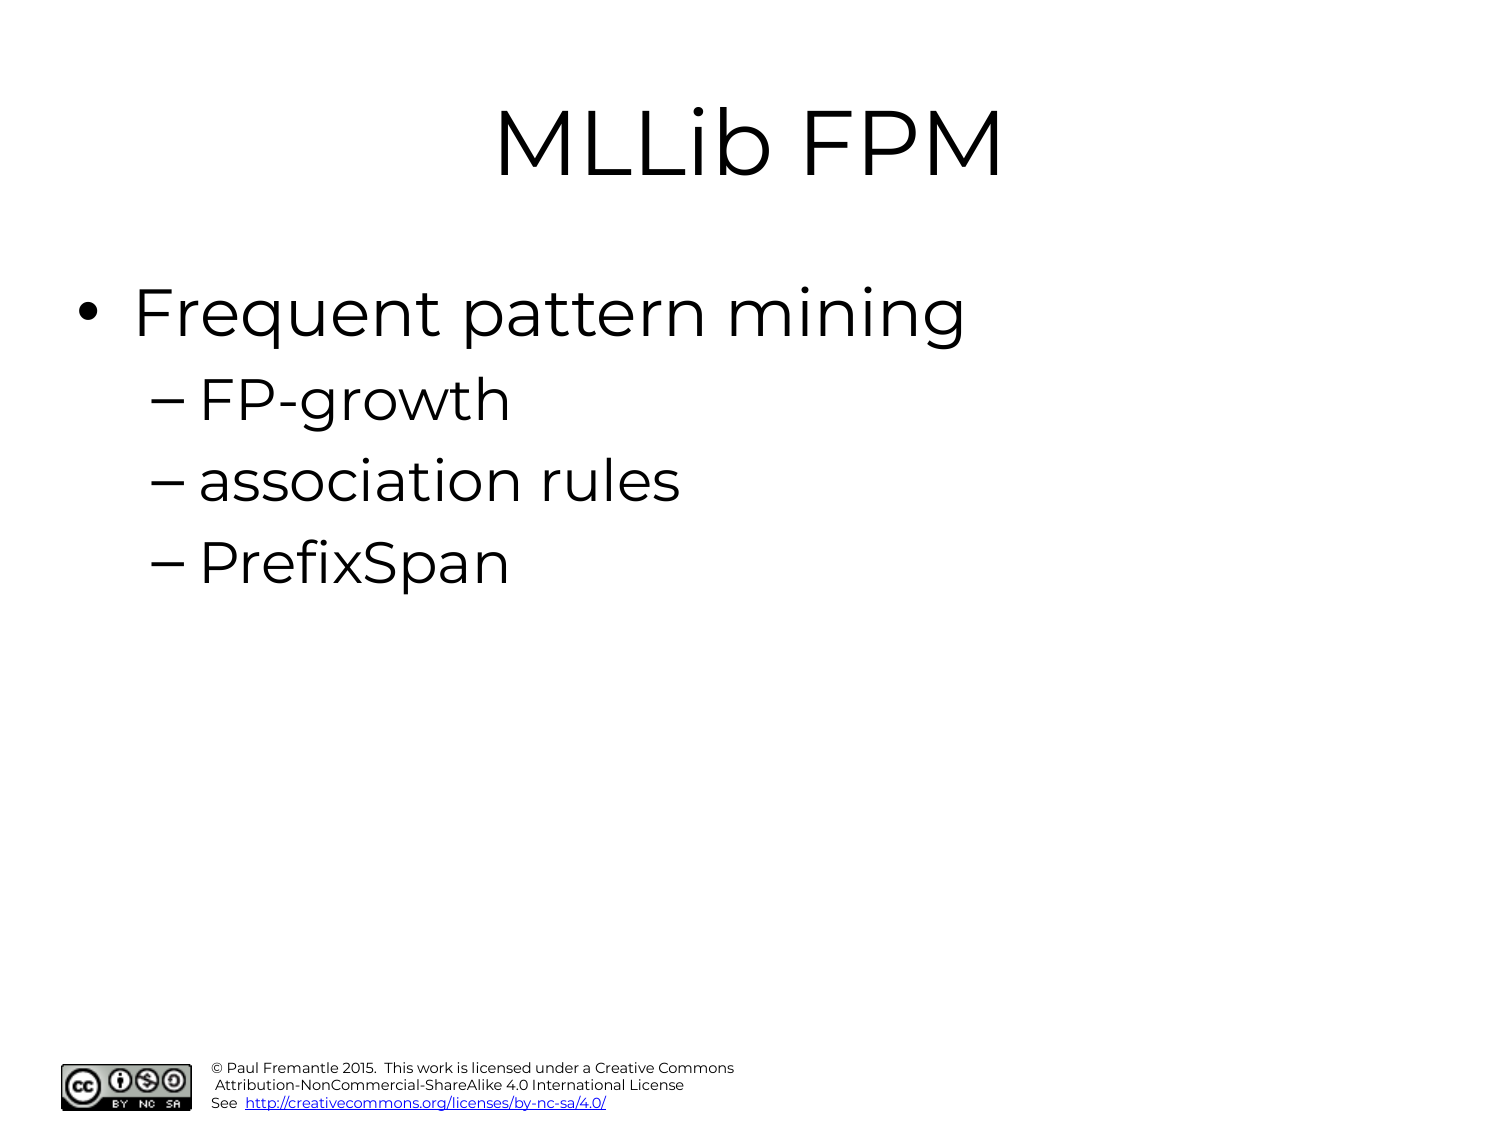

# MLLib FPM
Frequent pattern mining
FP-growth
association rules
PrefixSpan